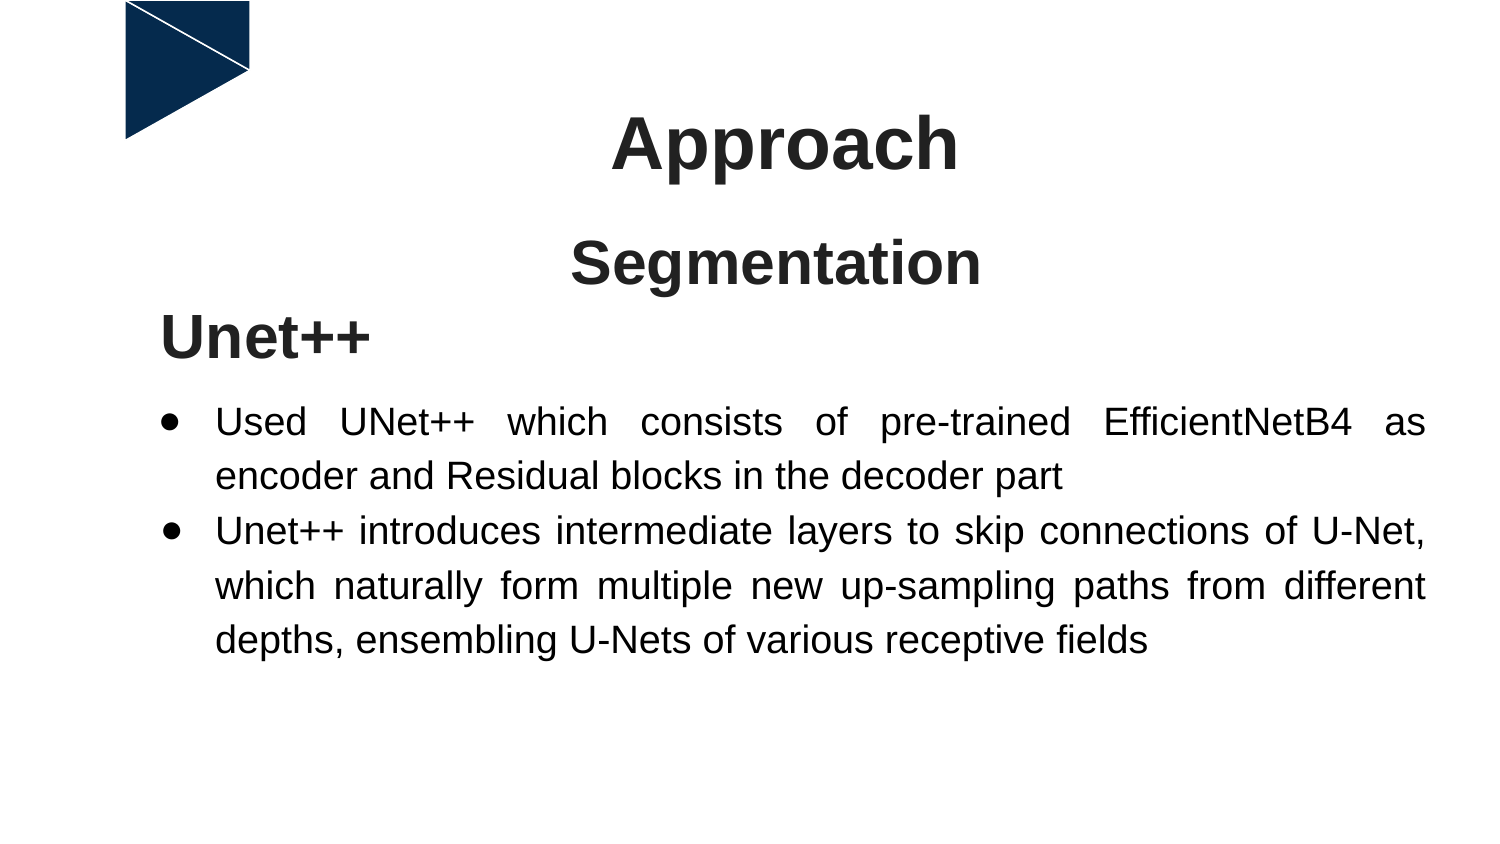

# Approach

  Segmentation
Unet++
Used UNet++ which consists of pre-trained EfficientNetB4 as encoder and Residual blocks in the decoder part
Unet++ introduces intermediate layers to skip connections of U-Net, which naturally form multiple new up-sampling paths from different depths, ensembling U-Nets of various receptive fields